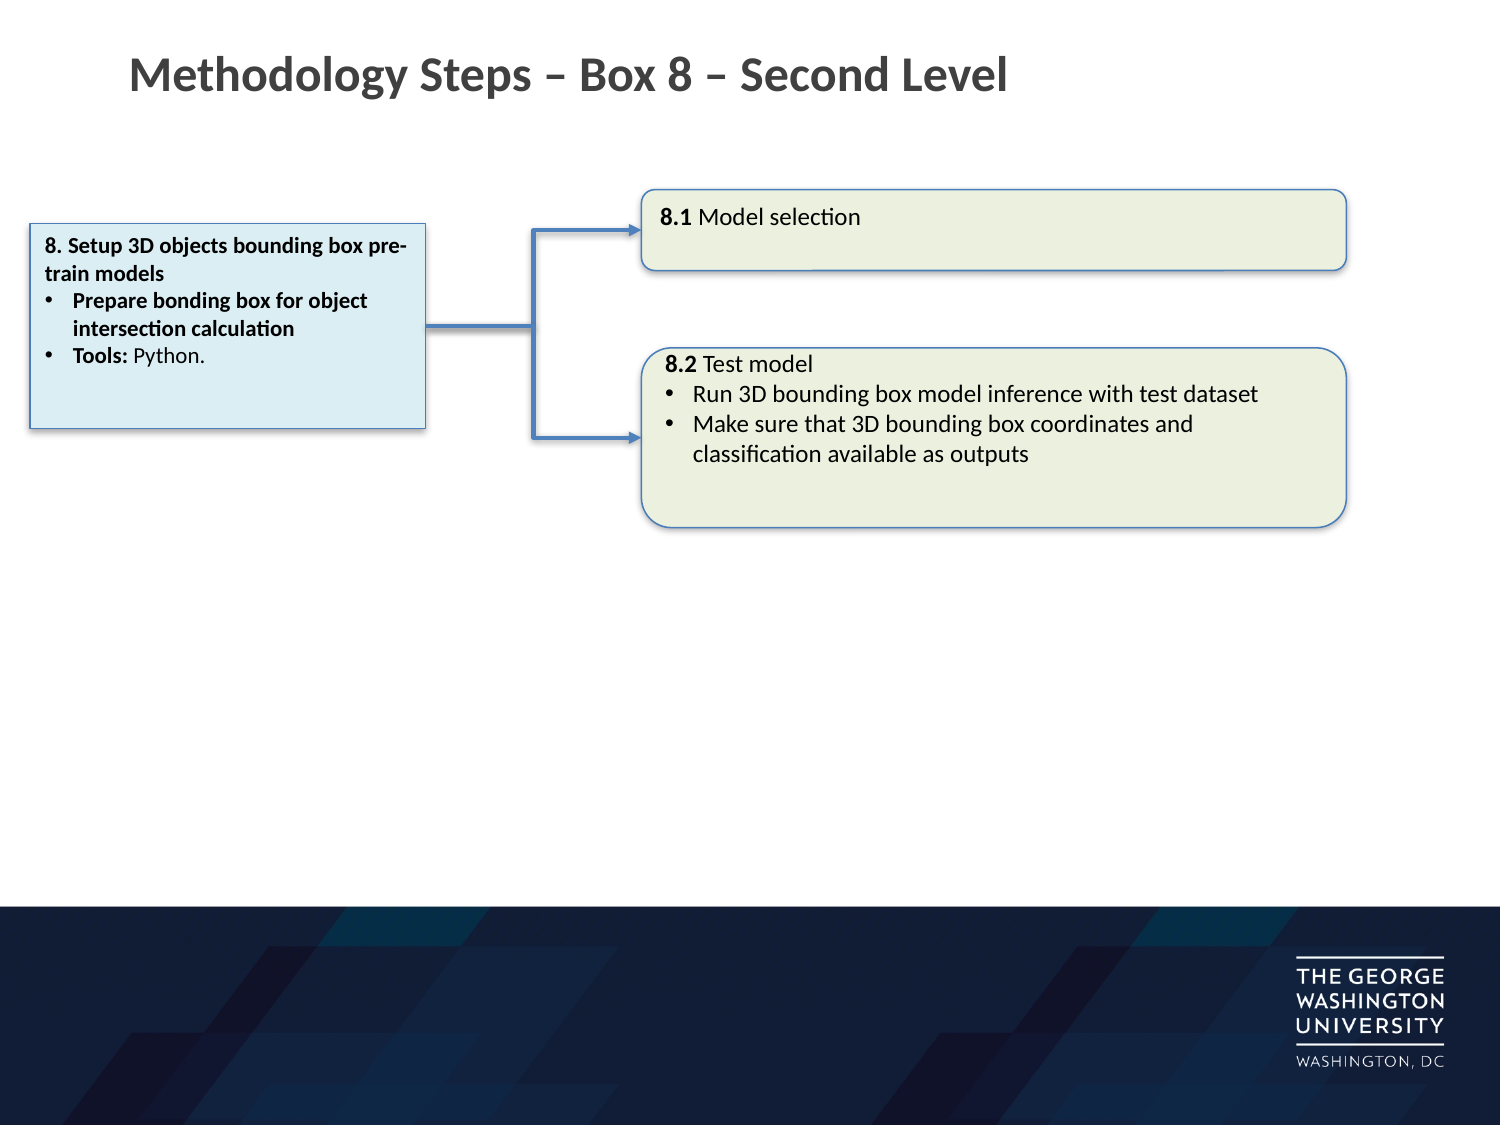

Methodology Steps – Box 8 – Second Level
8.1 Model selection

8. Setup 3D objects bounding box pre-train models
Prepare bonding box for object intersection calculation
Tools: Python.
8.2 Test model
Run 3D bounding box model inference with test dataset
Make sure that 3D bounding box coordinates and classification available as outputs